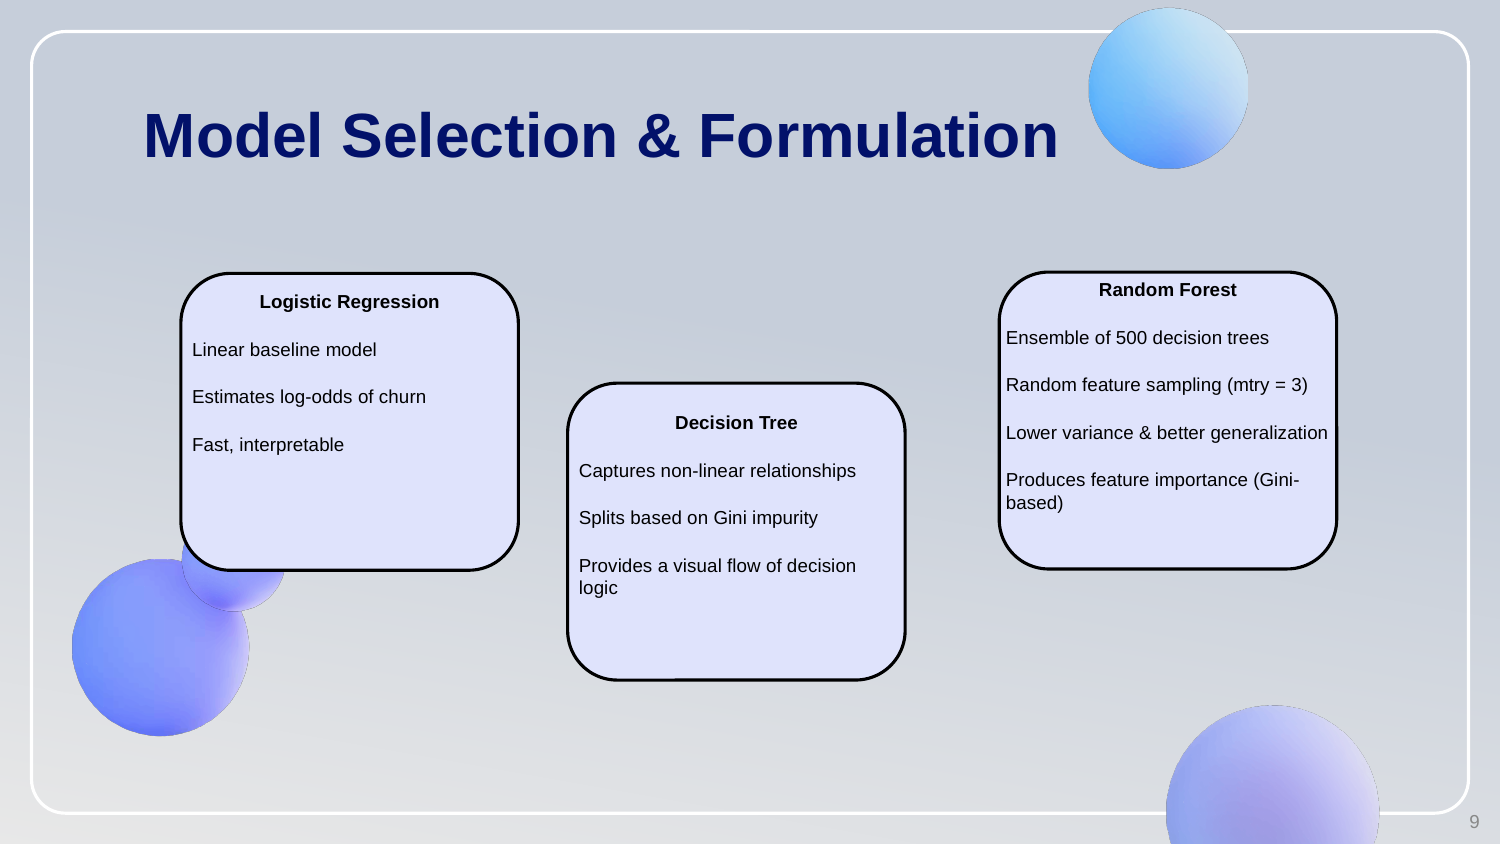

# Model Selection & Formulation
Random Forest
Ensemble of 500 decision trees
Random feature sampling (mtry = 3)
Lower variance & better generalization
Produces feature importance (Gini-based)

Logistic Regression
Linear baseline model
Estimates log-odds of churn
Fast, interpretable

Decision Tree
Captures non-linear relationships
Splits based on Gini impurity
Provides a visual flow of decision logic

9